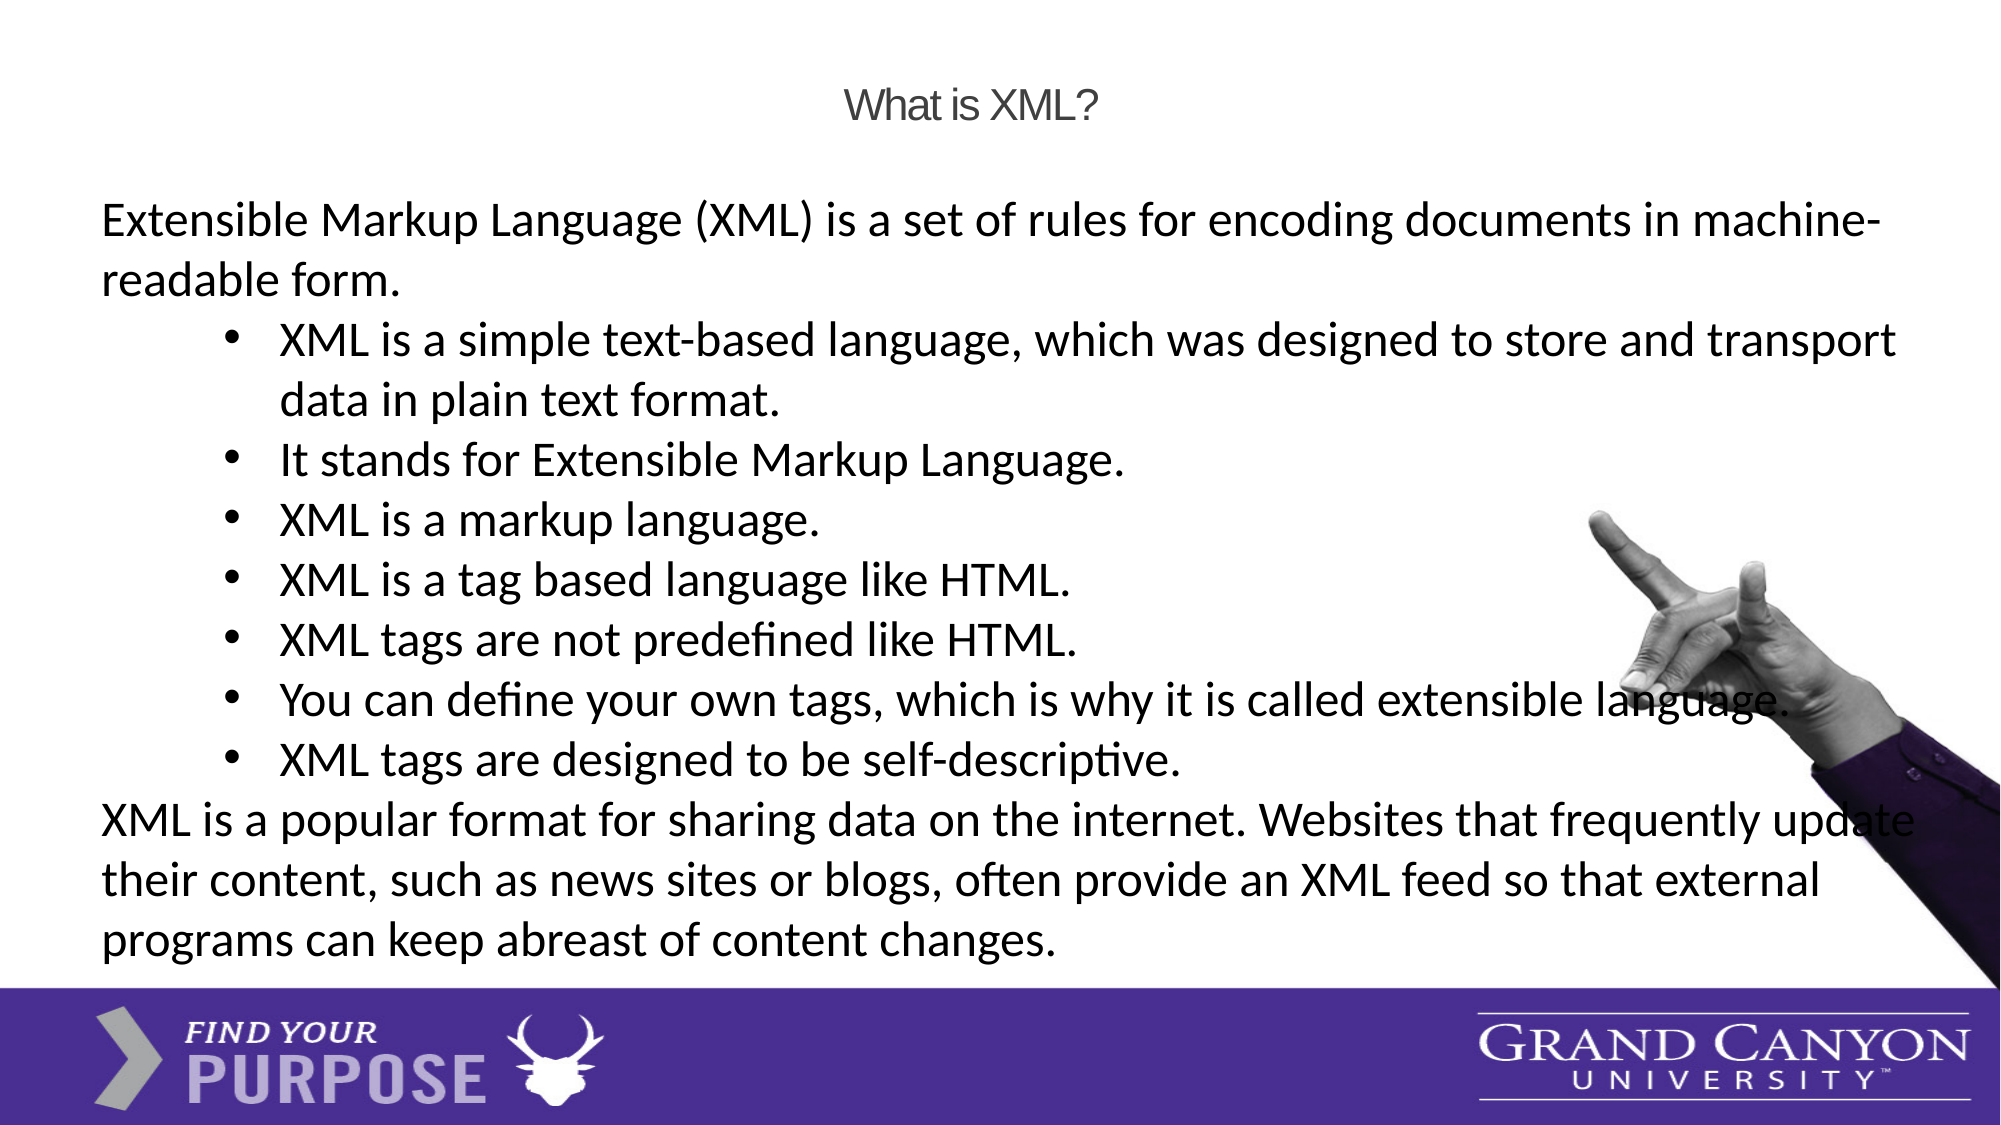

# What is XML?
Extensible Markup Language (XML) is a set of rules for encoding documents in machine-readable form.
XML is a simple text-based language, which was designed to store and transport data in plain text format.
It stands for Extensible Markup Language.
XML is a markup language.
XML is a tag based language like HTML.
XML tags are not predefined like HTML.
You can define your own tags, which is why it is called extensible language.
XML tags are designed to be self-descriptive.
XML is a popular format for sharing data on the internet. Websites that frequently update their content, such as news sites or blogs, often provide an XML feed so that external programs can keep abreast of content changes.